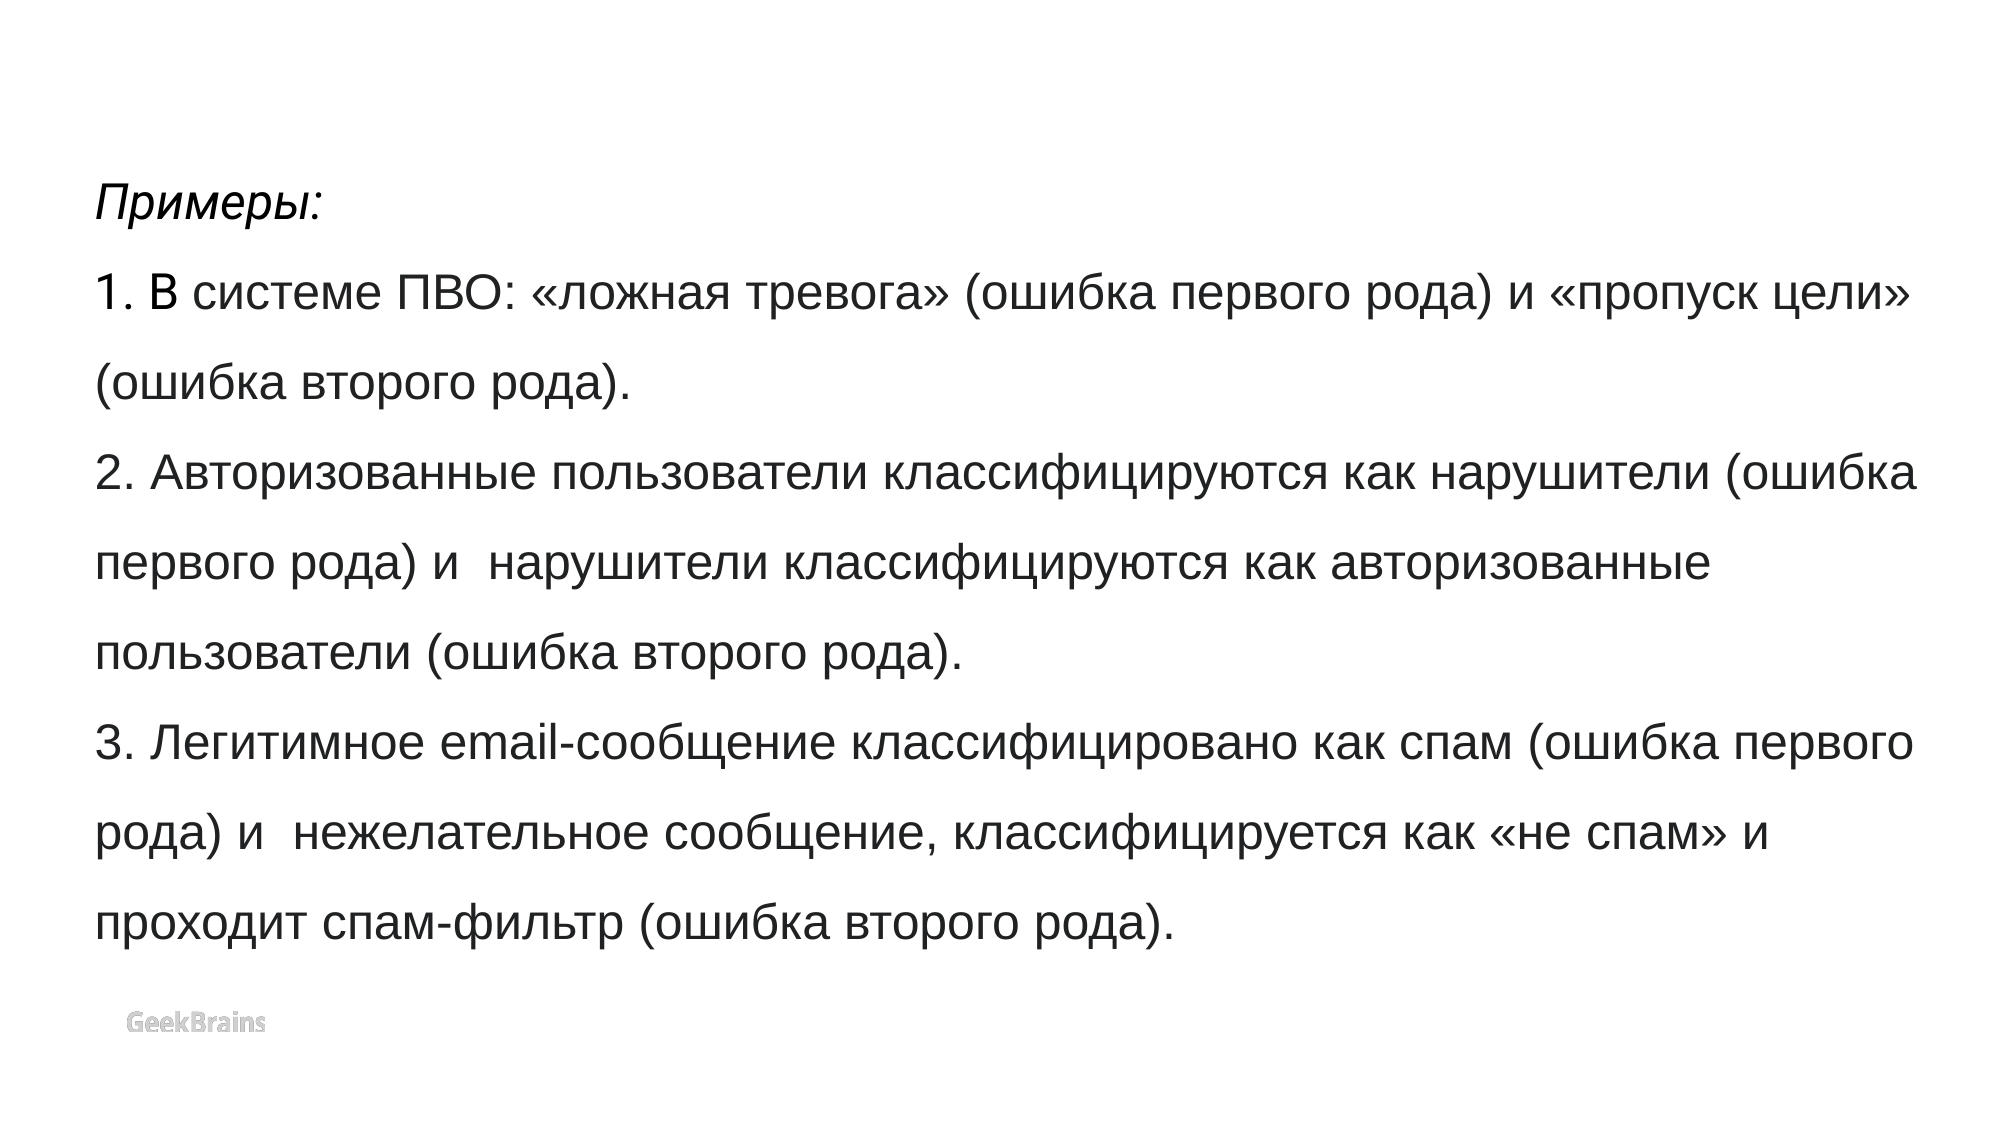

# Примеры: 1. В системе ПВО: «ложная тревога» (ошибка первого рода) и «пропуск цели» (ошибка второго рода). 2. Авторизованные пользователи классифицируются как нарушители (ошибка первого рода) и  нарушители классифицируются как авторизованные пользователи (ошибка второго рода). 3. Легитимное email-сообщение классифицировано как спам (ошибка первого рода) и  нежелательное сообщение, классифицируется как «не спам» и проходит спам-фильтр (ошибка второго рода).